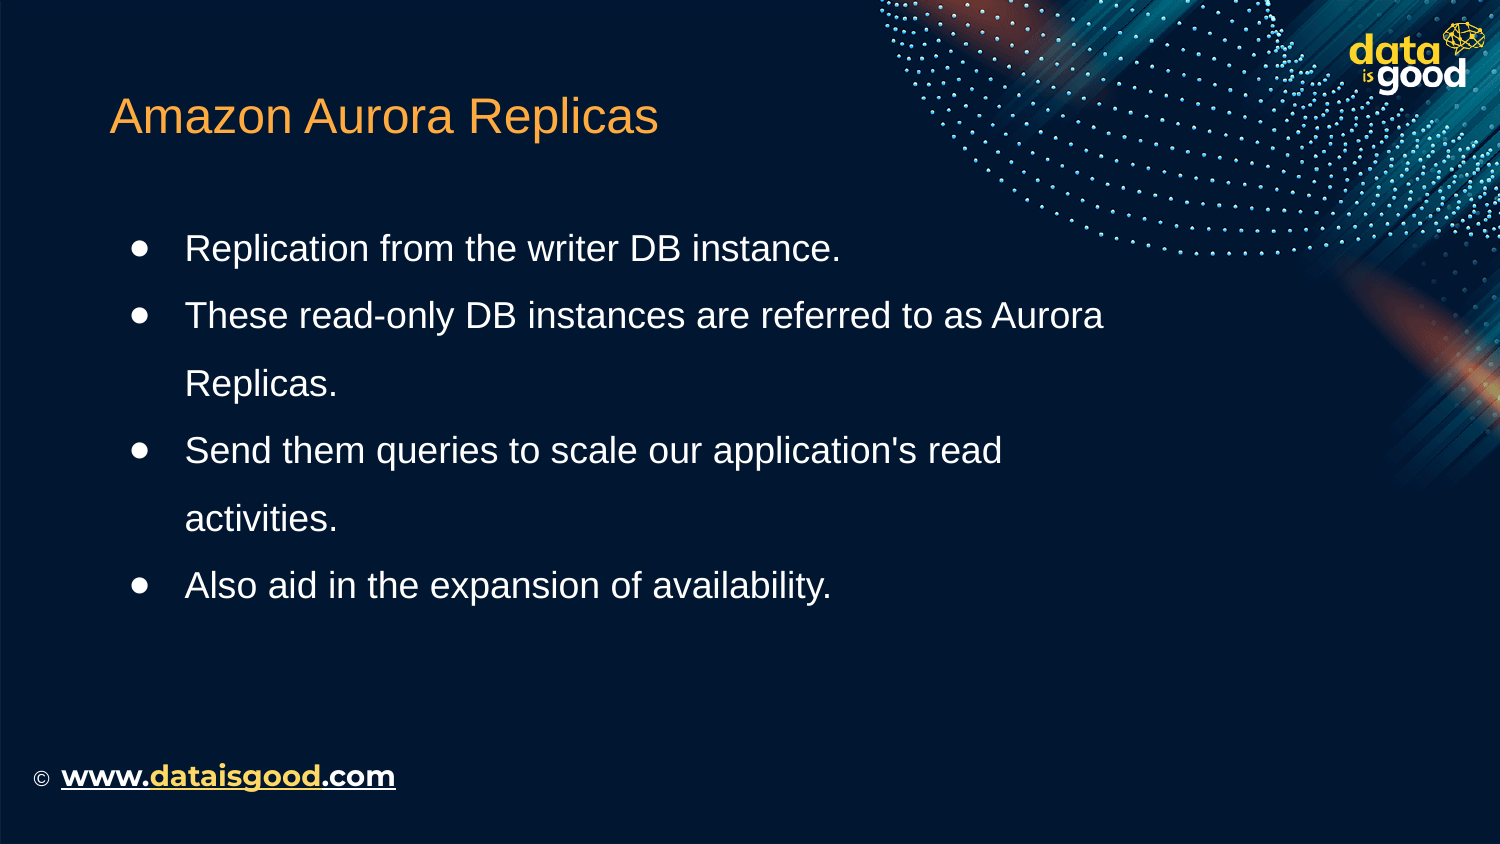

# Amazon Aurora Replicas
Replication from the writer DB instance.
These read-only DB instances are referred to as Aurora Replicas.
Send them queries to scale our application's read activities.
Also aid in the expansion of availability.